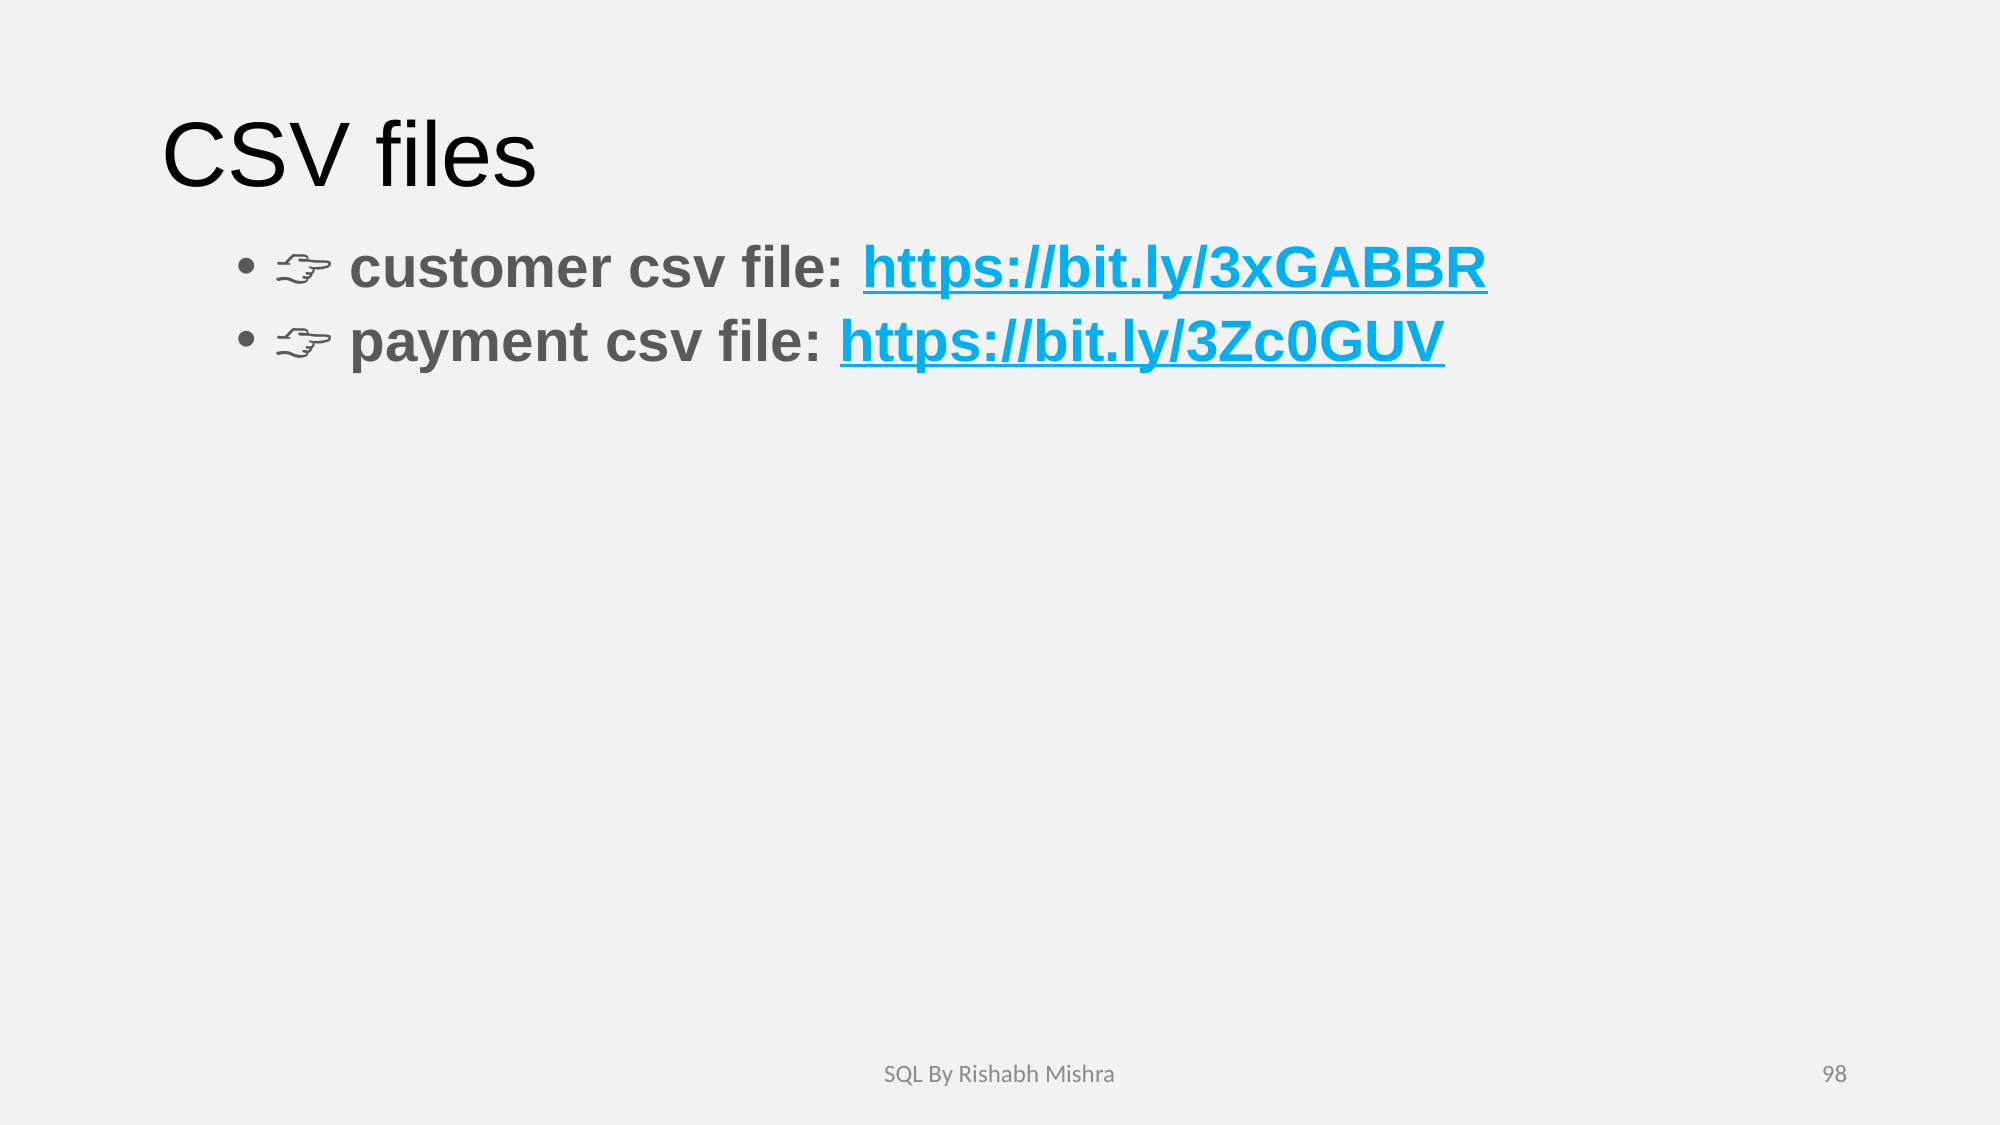

# CSV files
👉 customer csv file: https://bit.ly/3xGABBR
👉 payment csv file: https://bit.ly/3Zc0GUV
SQL By Rishabh Mishra
98